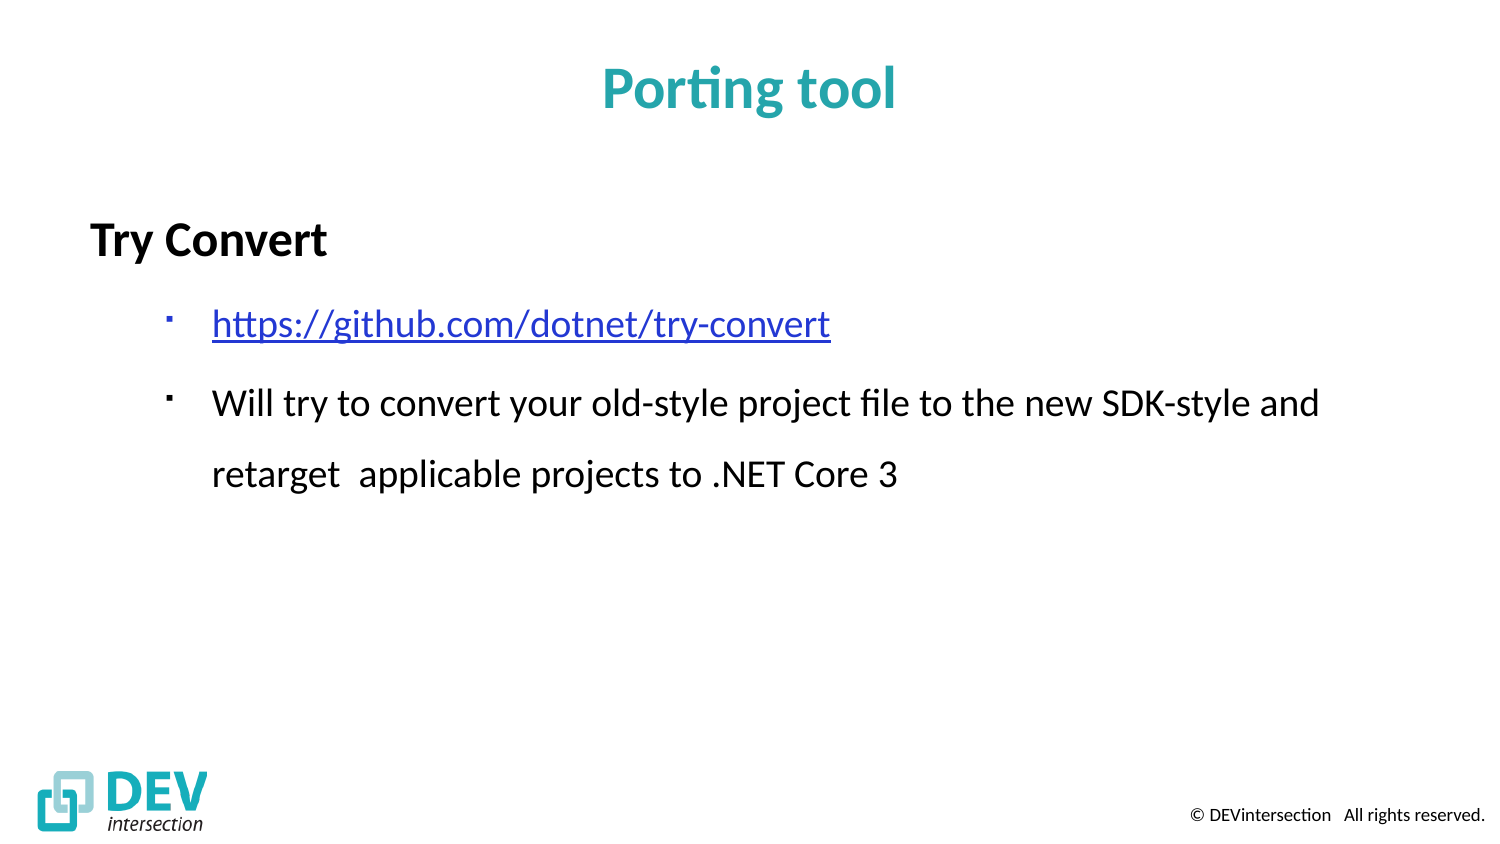

# Porting tool
Try Convert
https://github.com/dotnet/try-convert
Will try to convert your old-style project file to the new SDK-style and retarget  applicable projects to .NET Core 3